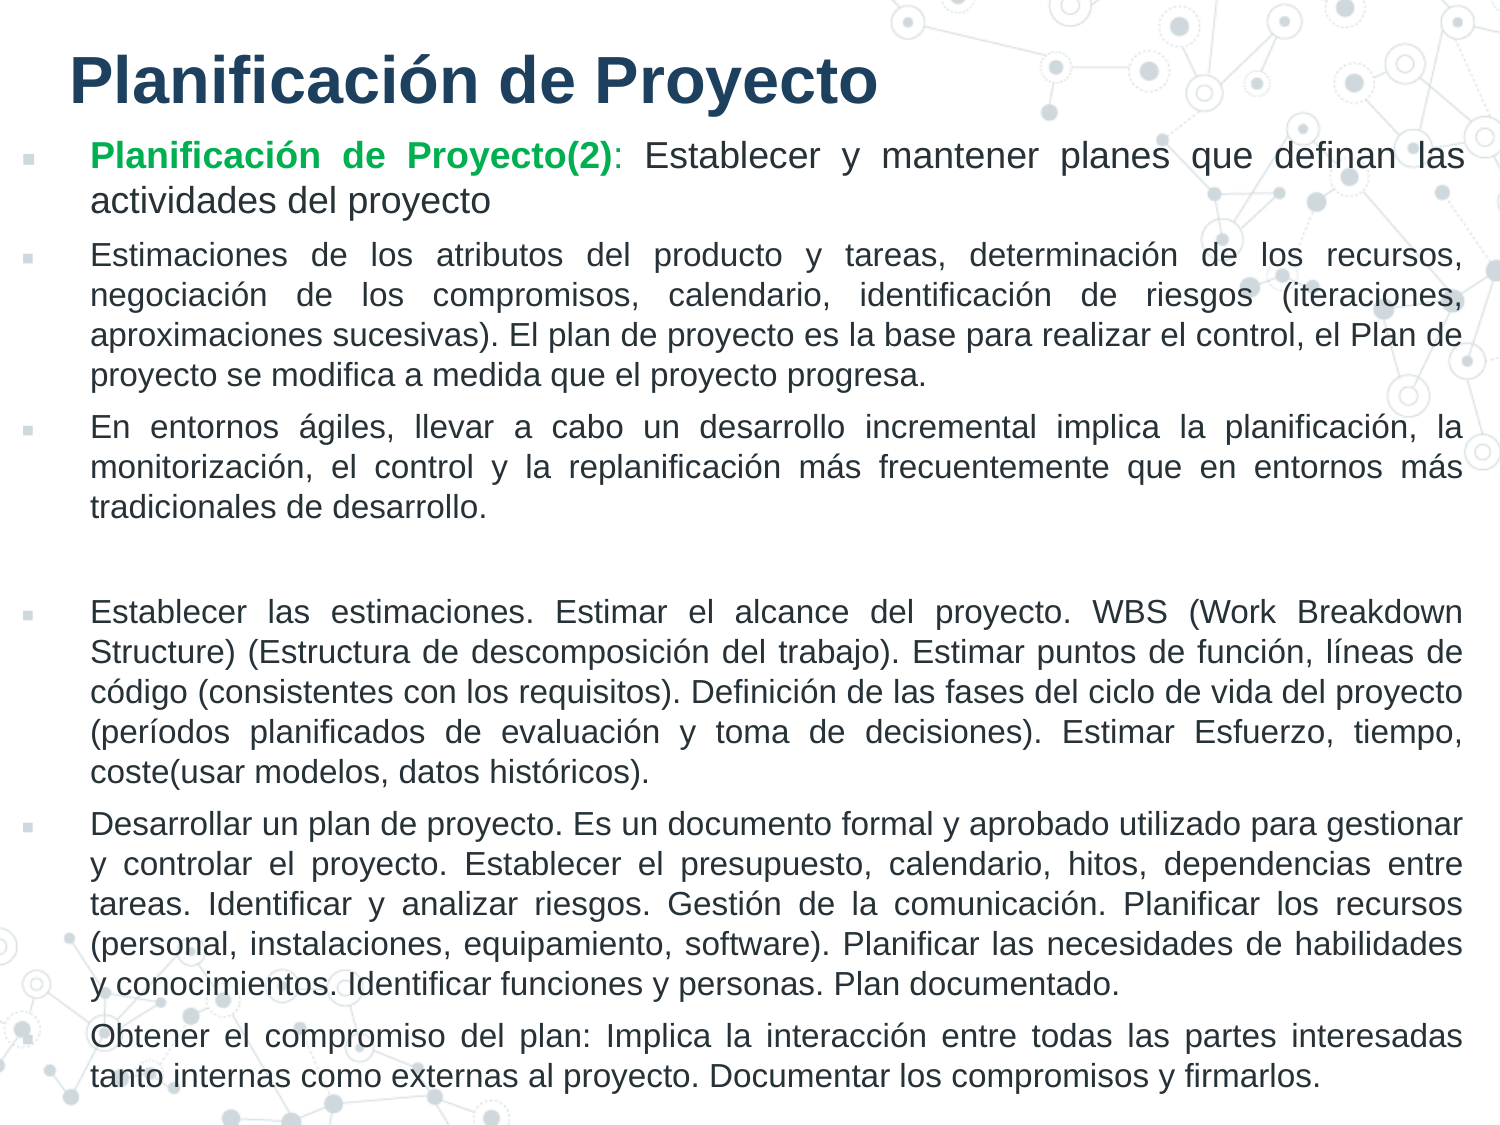

# Planificación de Proyecto
Planificación de Proyecto(2): Establecer y mantener planes que definan las actividades del proyecto
Estimaciones de los atributos del producto y tareas, determinación de los recursos, negociación de los compromisos, calendario, identificación de riesgos (iteraciones, aproximaciones sucesivas). El plan de proyecto es la base para realizar el control, el Plan de proyecto se modifica a medida que el proyecto progresa.
En entornos ágiles, llevar a cabo un desarrollo incremental implica la planificación, la monitorización, el control y la replanificación más frecuentemente que en entornos más tradicionales de desarrollo.

Establecer las estimaciones. Estimar el alcance del proyecto. WBS (Work Breakdown Structure) (Estructura de descomposición del trabajo). Estimar puntos de función, líneas de código (consistentes con los requisitos). Definición de las fases del ciclo de vida del proyecto (períodos planificados de evaluación y toma de decisiones). Estimar Esfuerzo, tiempo, coste(usar modelos, datos históricos).
Desarrollar un plan de proyecto. Es un documento formal y aprobado utilizado para gestionar y controlar el proyecto. Establecer el presupuesto, calendario, hitos, dependencias entre tareas. Identificar y analizar riesgos. Gestión de la comunicación. Planificar los recursos (personal, instalaciones, equipamiento, software). Planificar las necesidades de habilidades y conocimientos. Identificar funciones y personas. Plan documentado.
Obtener el compromiso del plan: Implica la interacción entre todas las partes interesadas tanto internas como externas al proyecto. Documentar los compromisos y firmarlos.